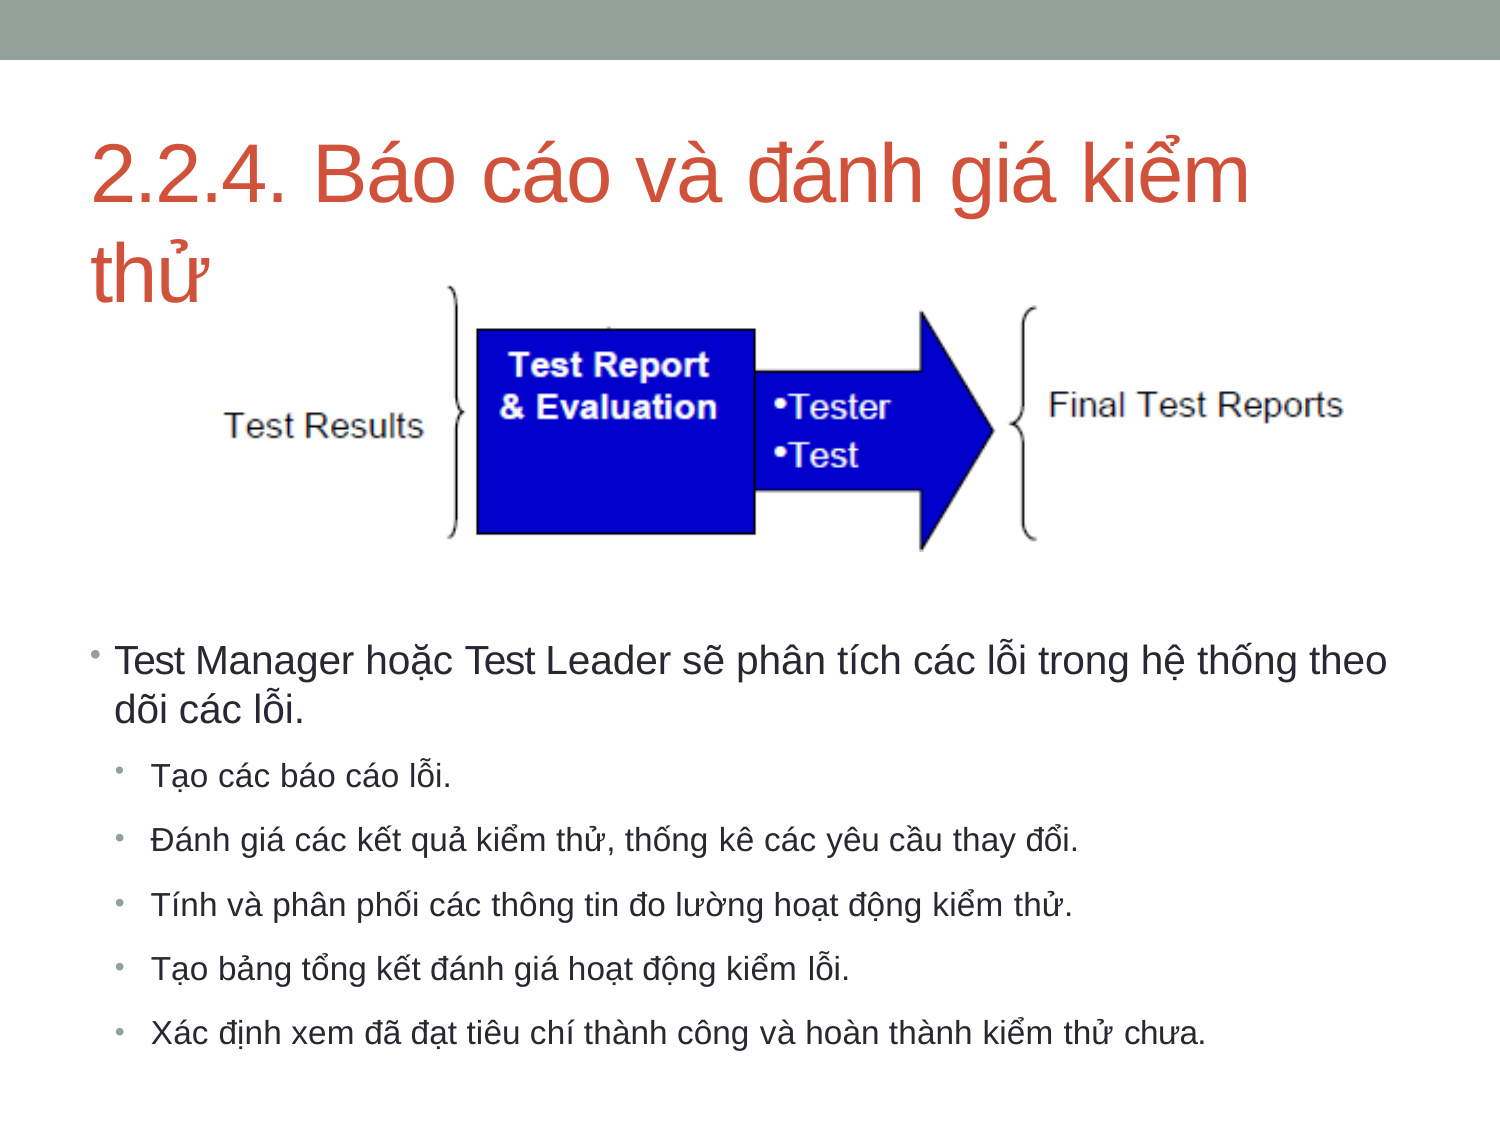

# 2.2.4. Báo cáo và đánh giá kiểm thử

Test Manager hoặc Test Leader sẽ phân tích các lỗi trong hệ thống theo  dõi các lỗi.
Tạo các báo cáo lỗi.
Đánh giá các kết quả kiểm thử, thống kê các yêu cầu thay đổi.
Tính và phân phối các thông tin đo lường hoạt động kiểm thử.
Tạo bảng tổng kết đánh giá hoạt động kiểm lỗi.
Xác định xem đã đạt tiêu chí thành công và hoàn thành kiểm thử chưa.
•
•
•
•